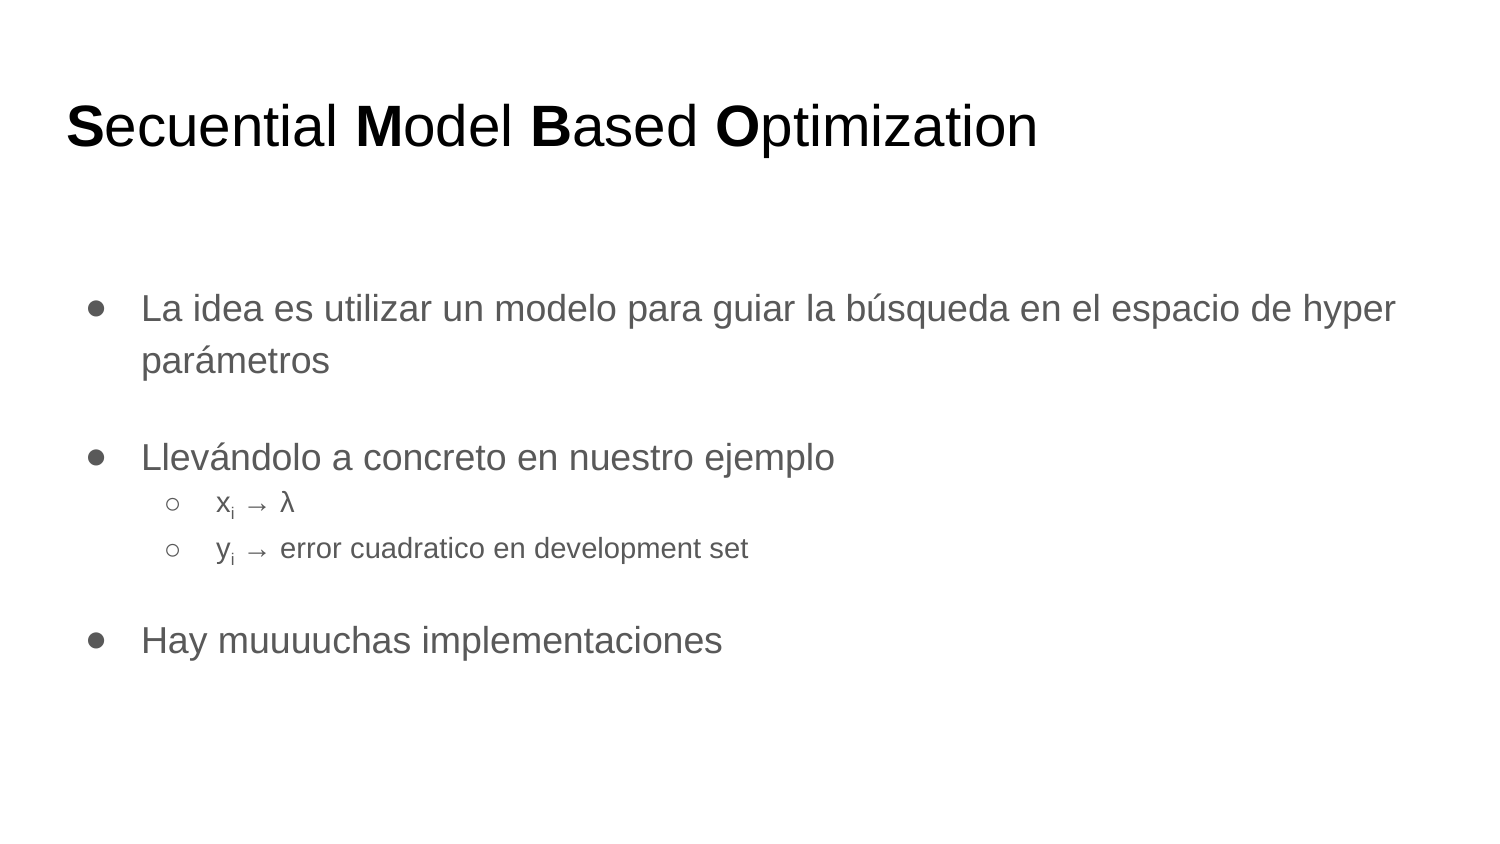

# Secuential Model Based Optimization
La idea es utilizar un modelo para guiar la búsqueda en el espacio de hyper parámetros
Llevándolo a concreto en nuestro ejemplo
xi → λ
yi → error cuadratico en development set
Hay muuuuchas implementaciones